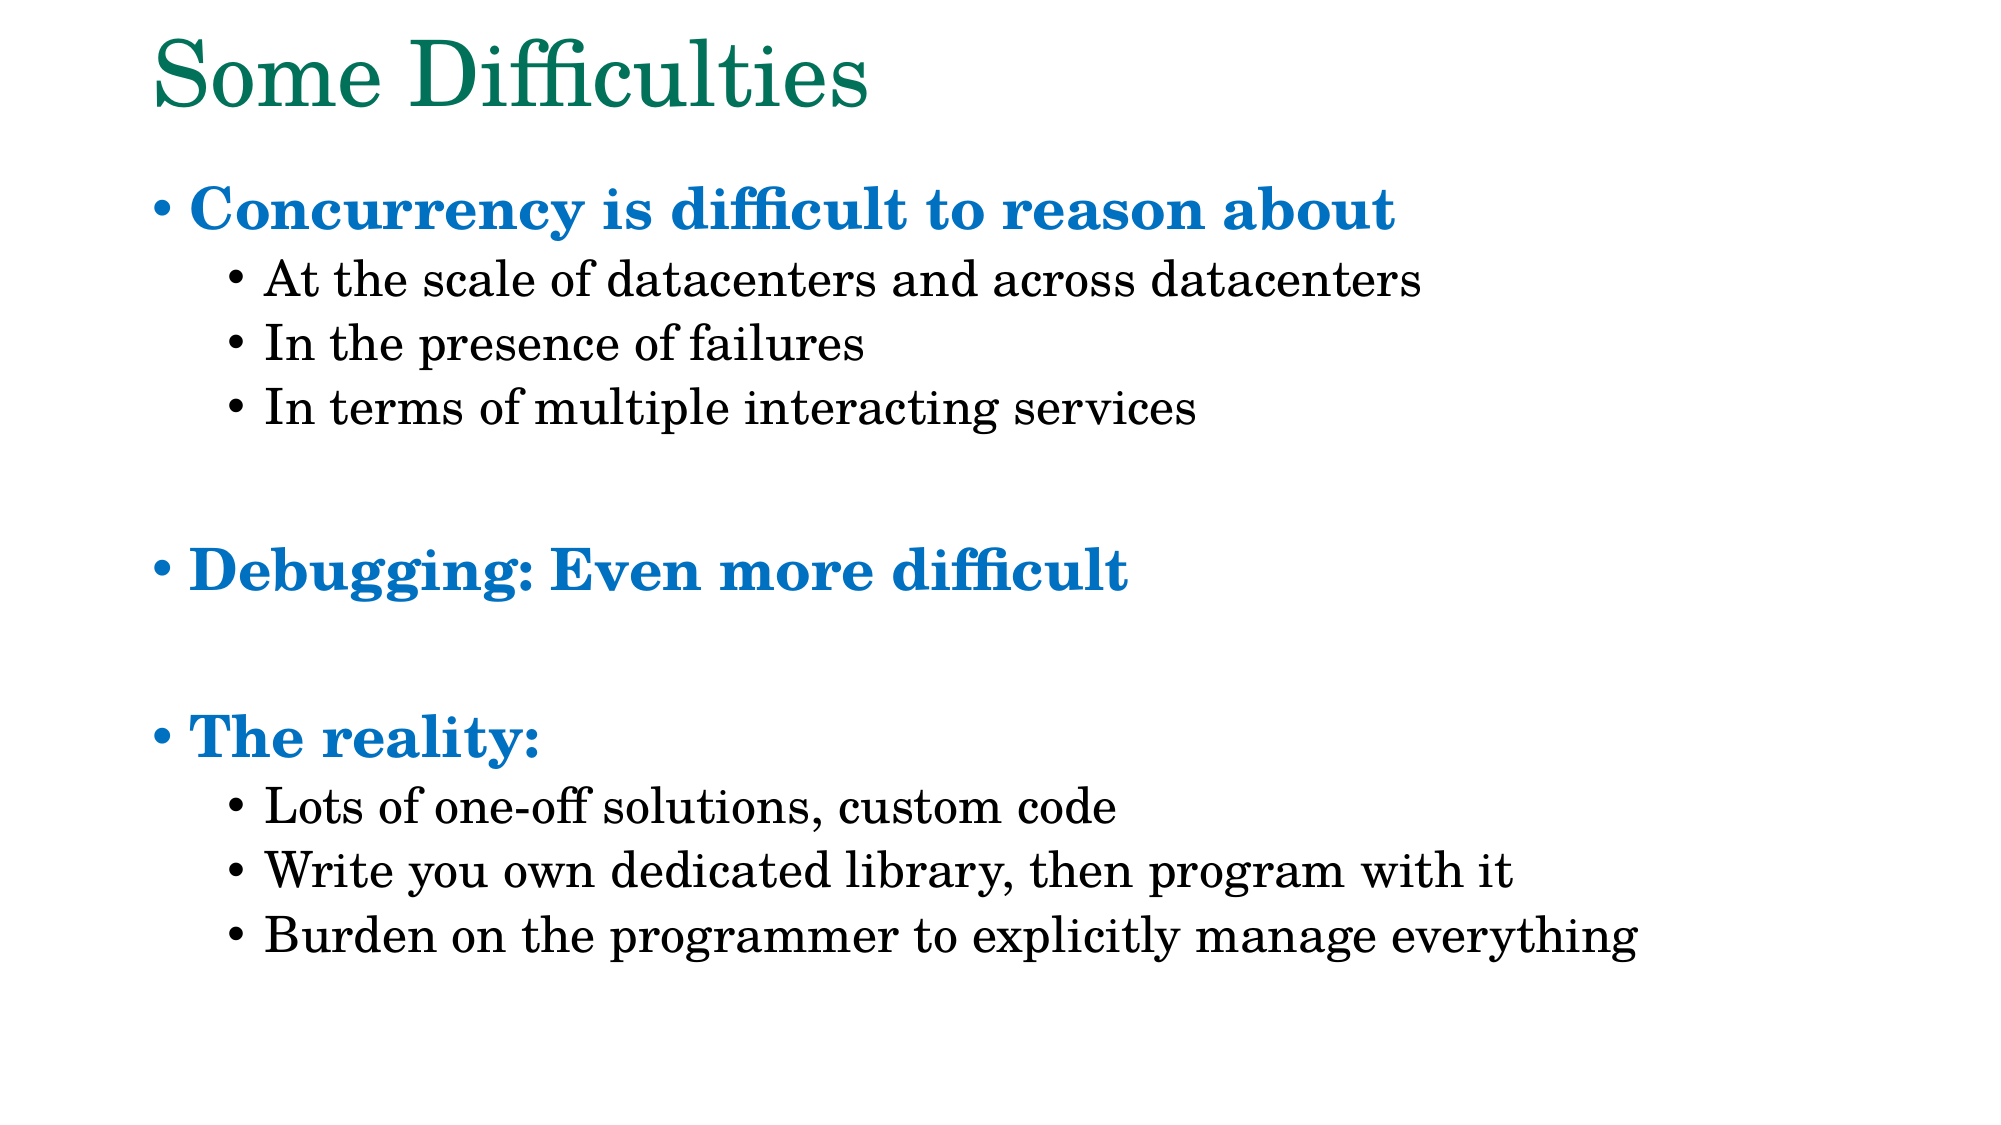

# Some Difficulties
Concurrency is difficult to reason about
At the scale of datacenters and across datacenters
In the presence of failures
In terms of multiple interacting services

Debugging: Even more difficult

The reality:
Lots of one-off solutions, custom code
Write you own dedicated library, then program with it
Burden on the programmer to explicitly manage everything